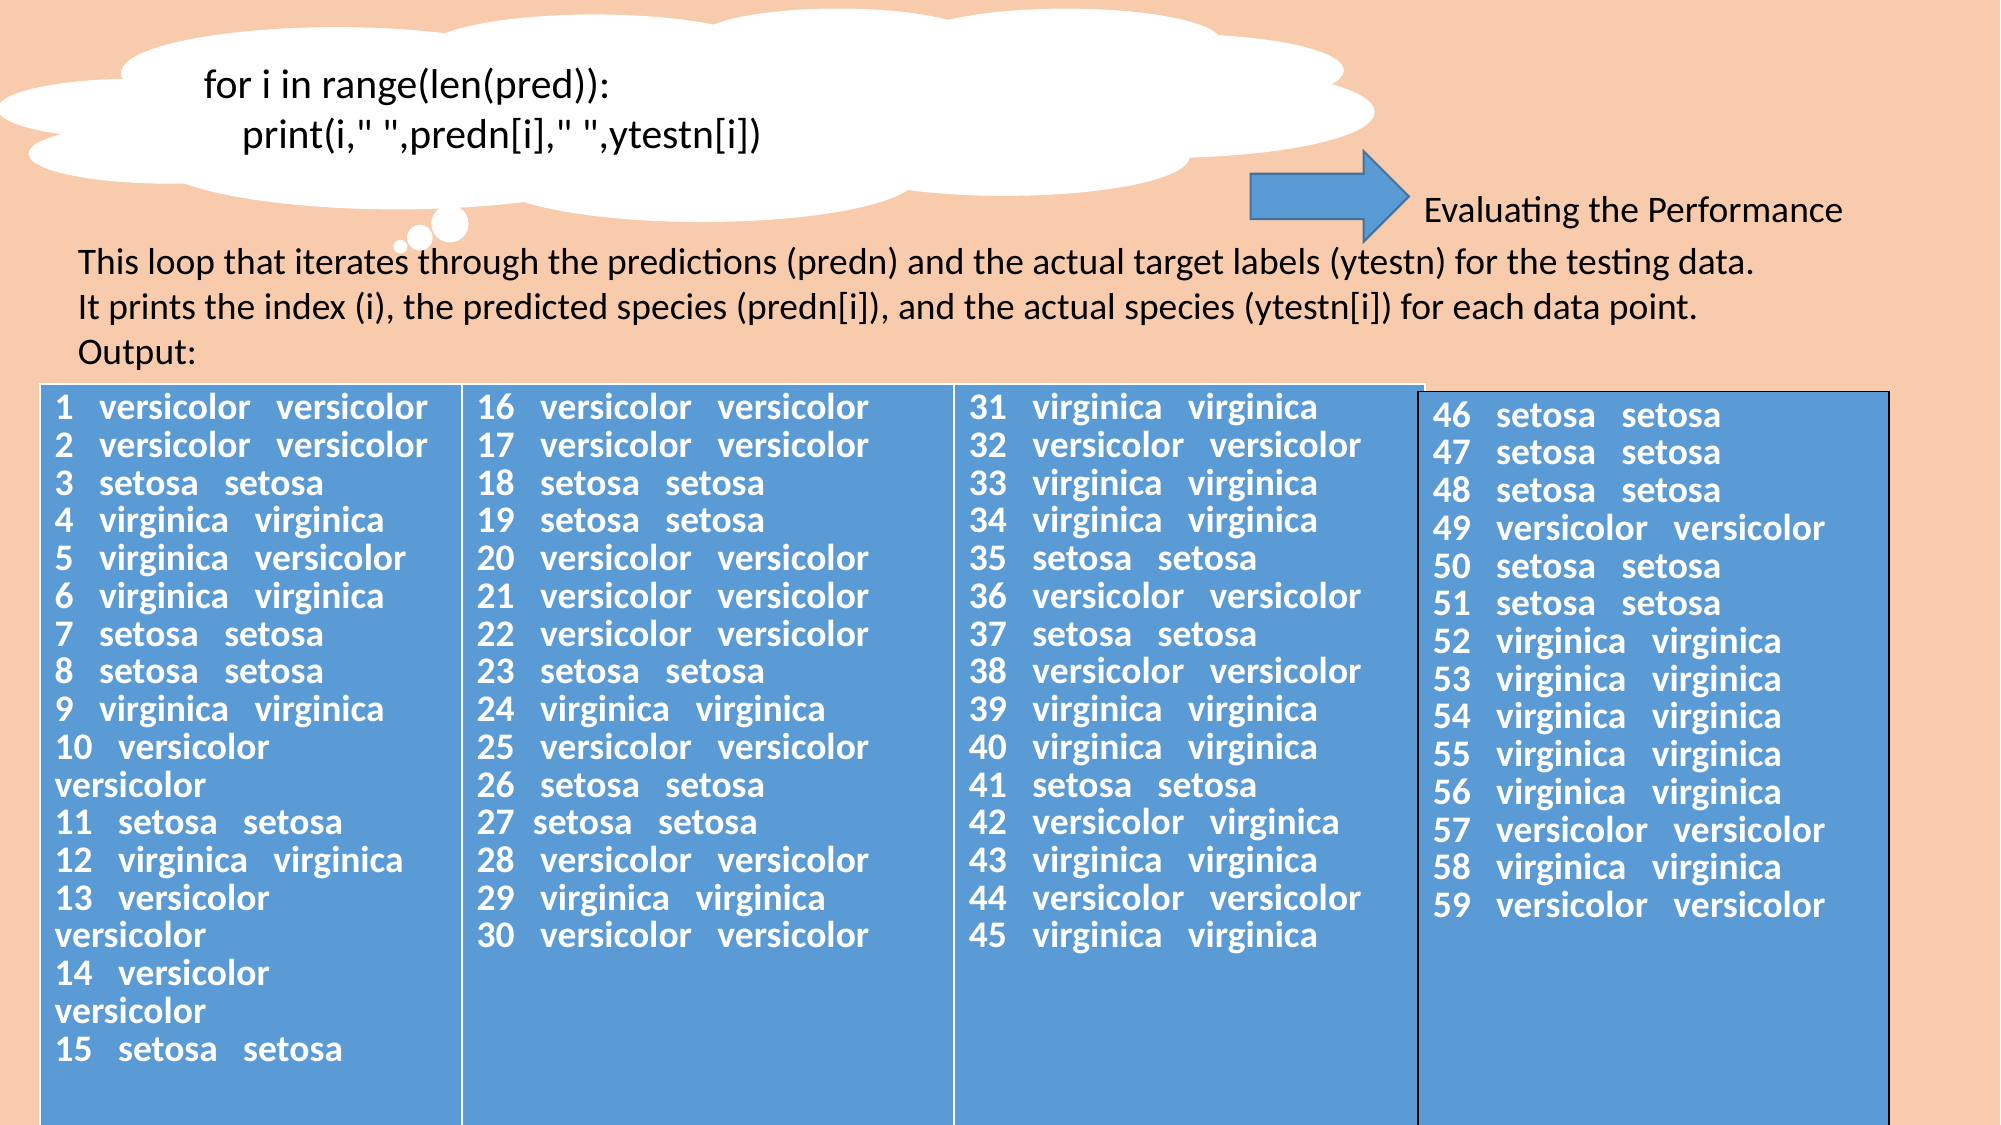

for i in range(len(pred)):
    print(i," ",predn[i]," ",ytestn[i])

Evaluating the Performance
This loop that iterates through the predictions (predn) and the actual target labels (ytestn) for the testing data.
It prints the index (i), the predicted species (predn[i]), and the actual species (ytestn[i]) for each data point.
Output:
| 1 versicolor versicolor 2 versicolor versicolor 3 setosa setosa 4 virginica virginica 5 virginica versicolor 6 virginica virginica 7 setosa setosa 8 setosa setosa 9 virginica virginica 10 versicolor versicolor 11 setosa setosa 12 virginica virginica 13 versicolor versicolor 14 versicolor versicolor 15 setosa setosa | 16 versicolor versicolor 17 versicolor versicolor 18 setosa setosa 19 setosa setosa 20 versicolor versicolor 21 versicolor versicolor 22 versicolor versicolor 23 setosa setosa 24 virginica virginica 25 versicolor versicolor 26 setosa setosa setosa setosa 28 versicolor versicolor 29 virginica virginica 30 versicolor versicolor | 31 virginica virginica 32 versicolor versicolor 33 virginica virginica 34 virginica virginica 35 setosa setosa 36 versicolor versicolor 37 setosa setosa 38 versicolor versicolor 39 virginica virginica 40 virginica virginica 41 setosa setosa 42 versicolor virginica 43 virginica virginica 44 versicolor versicolor 45 virginica virginica |
| --- | --- | --- |
| 46 setosa setosa 47 setosa setosa 48 setosa setosa 49 versicolor versicolor 50 setosa setosa 51 setosa setosa 52 virginica virginica 53 virginica virginica 54 virginica virginica 55 virginica virginica 56 virginica virginica 57 versicolor versicolor 58 virginica virginica 59 versicolor versicolor |
| --- |